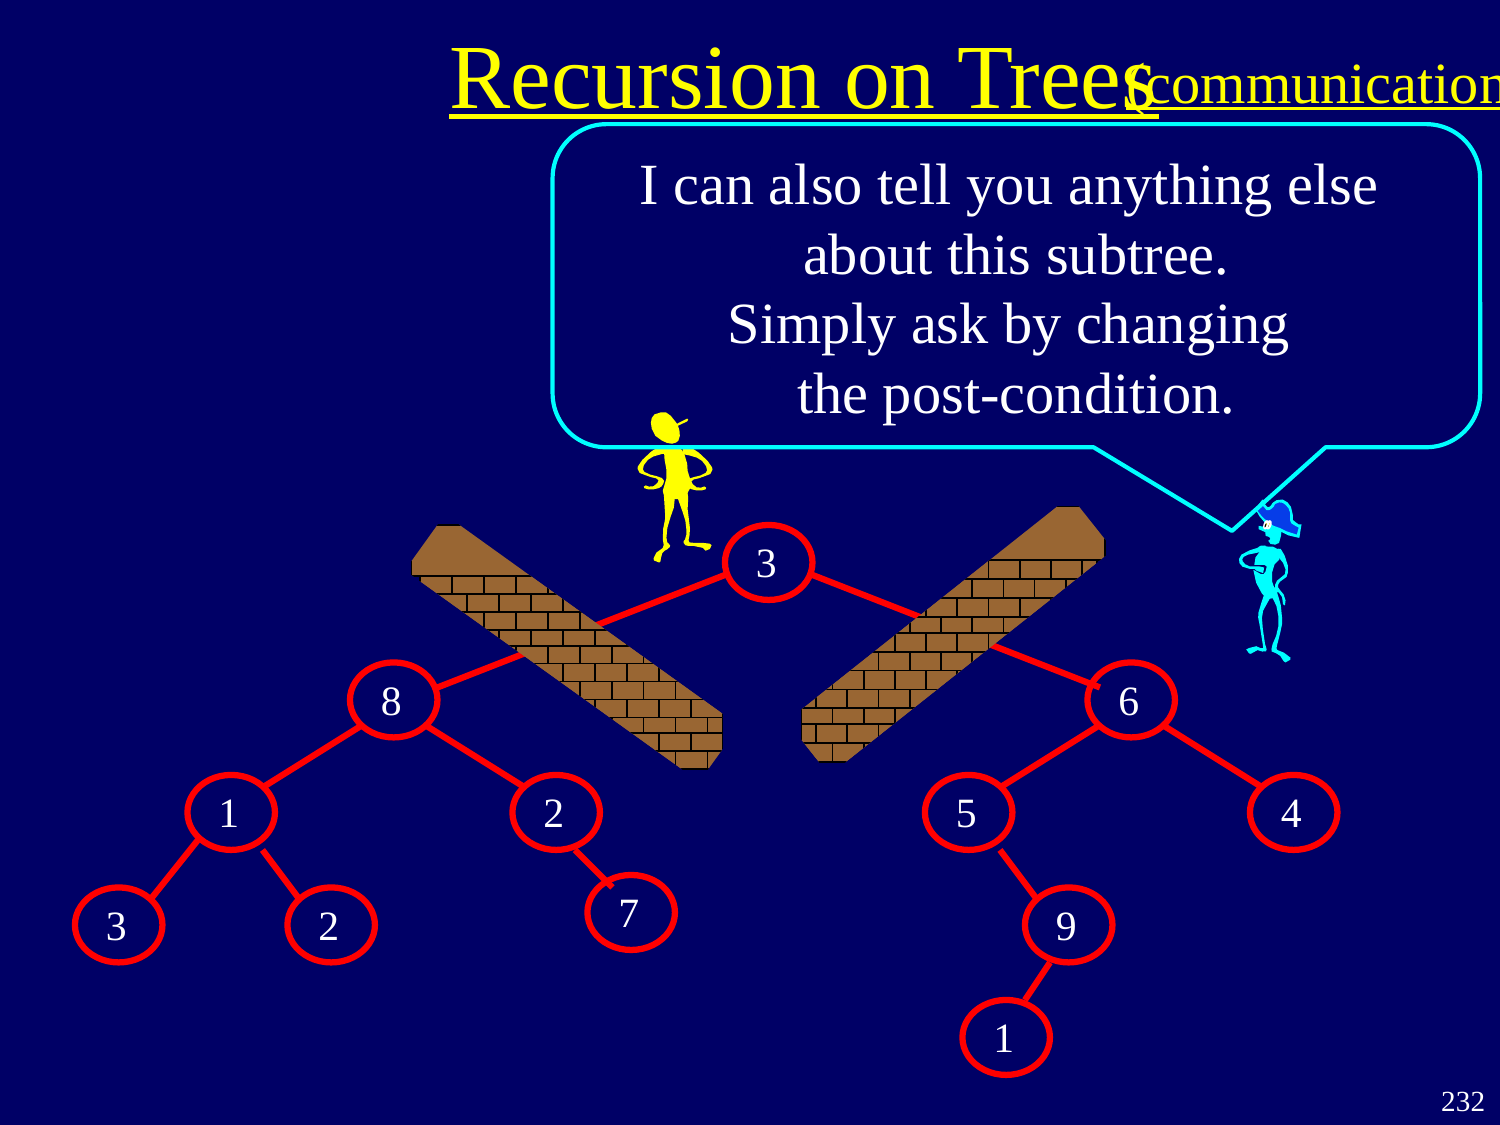

Recursion on Trees
(communication)
I can also tell you anything else
about this subtree.
Simply ask by changing
the post-condition.

3

8

6

1

2

5

4

7

3

2

9

1